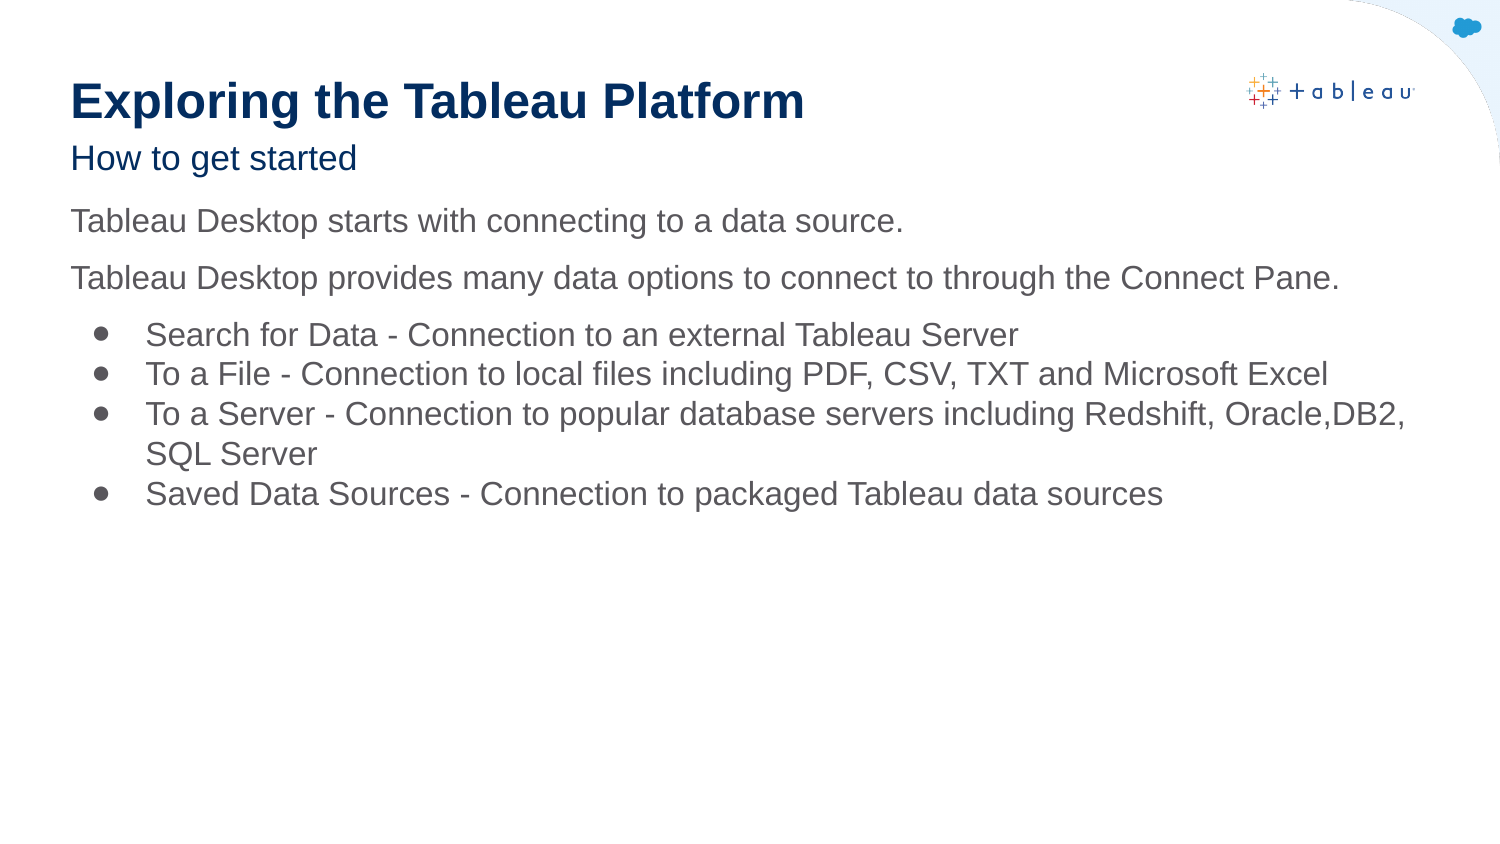

# Exploring the Tableau Platform
How to get started
Tableau Desktop starts with connecting to a data source.
Tableau Desktop provides many data options to connect to through the Connect Pane.
Search for Data - Connection to an external Tableau Server
To a File - Connection to local files including PDF, CSV, TXT and Microsoft Excel
To a Server - Connection to popular database servers including Redshift, Oracle,DB2, SQL Server
Saved Data Sources - Connection to packaged Tableau data sources